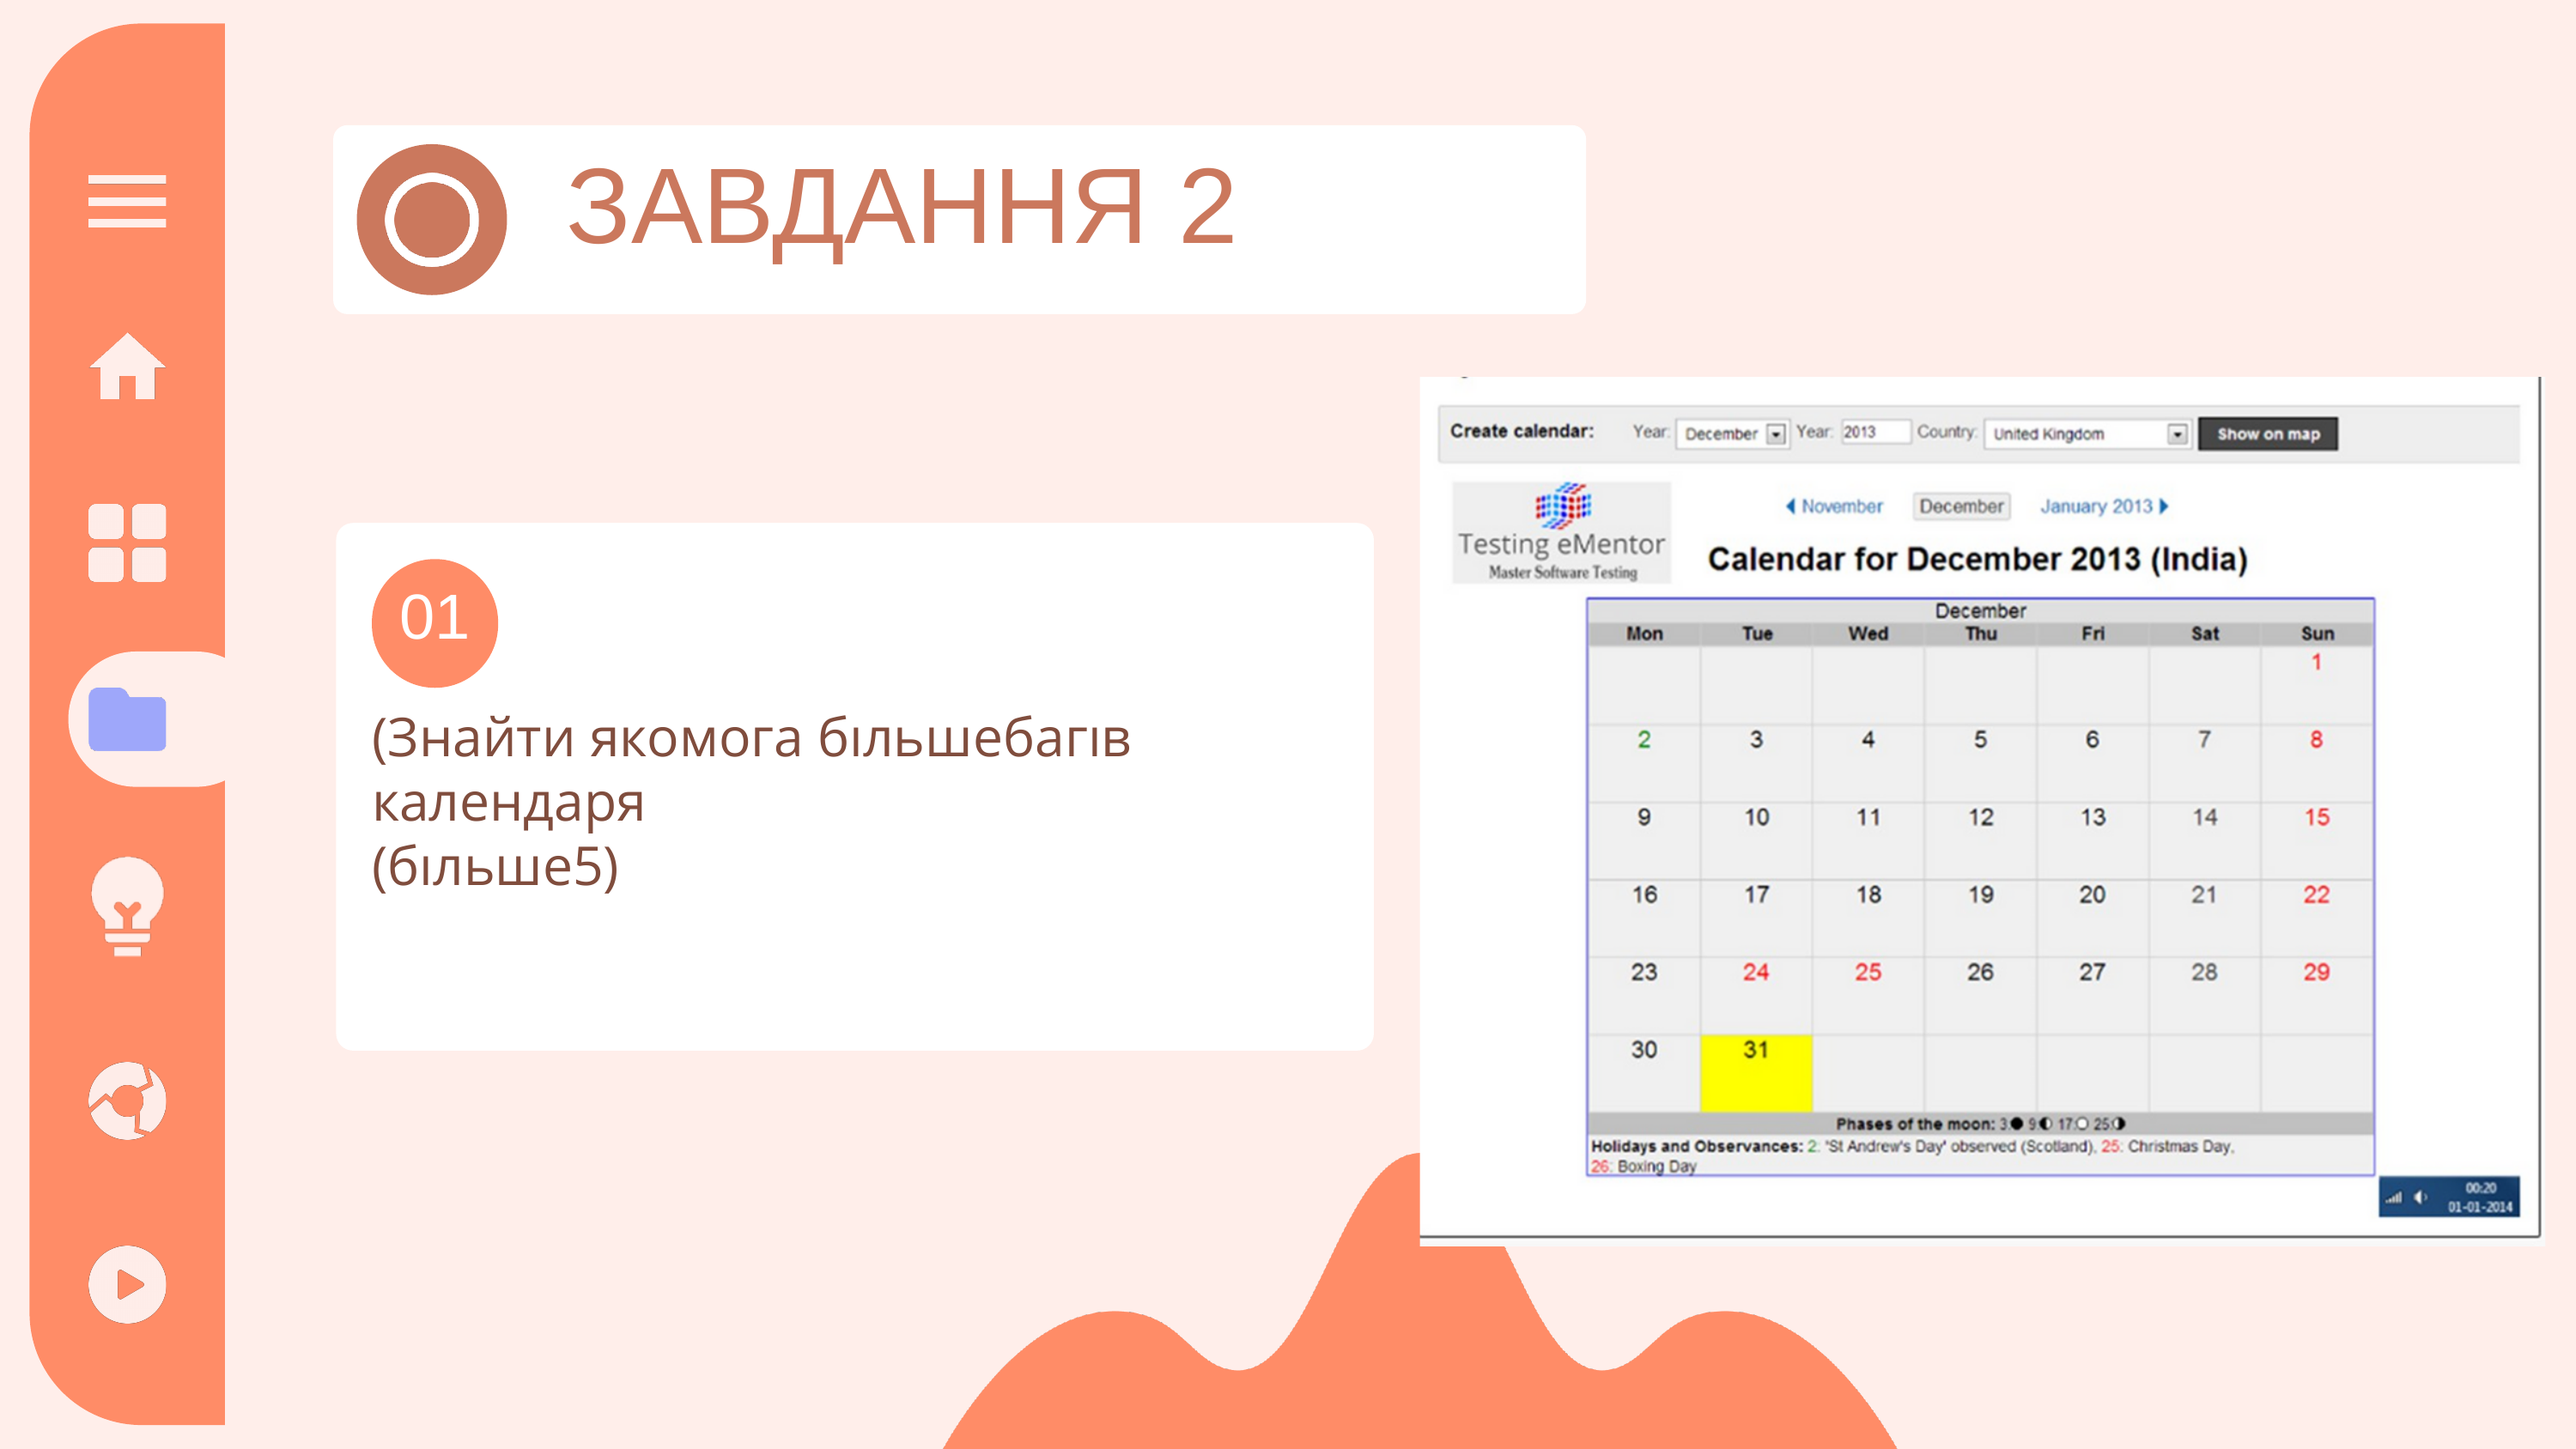

ЗАВДАННЯ 2

01

(Знайти якомога бıльшебагıв
календаря
(бıльше5)